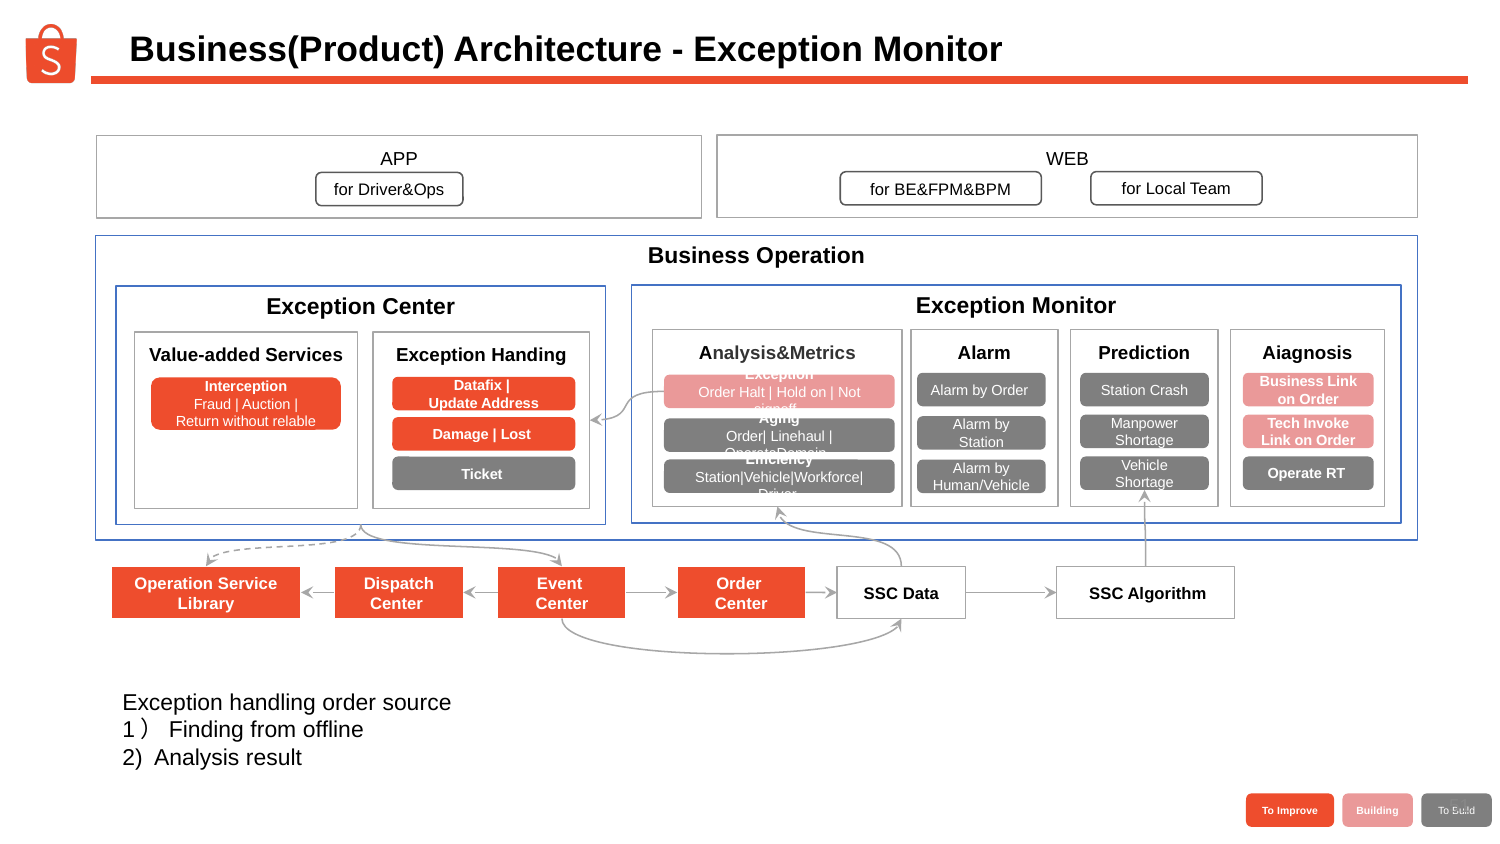

# Business(Product) Architecture - Exception Monitor
WEB
APP
for Local Team
for BE&FPM&BPM
for Driver&Ops
Business Operation
Exception Monitor
Exception Center
Analysis&Metrics
Alarm
Prediction
Aiagnosis
Value-added Services
Exception Handing
Alarm by Order
Station Crash
Business Link on Order
Exception
Order Halt | Hold on | Not signoff
Datafix |
Update Address
Interception
Fraud | Auction |
Return without relable
Manpower Shortage
Tech Invoke Link on Order
Alarm by Station
Damage | Lost
Aging
Order| Linehaul |OperateDomain
Vehicle
Shortage
Operate RT
Ticket
Efficiency
Station|Vehicle|Workforce|Driver
Alarm by Human/Vehicle
Operation Service Library
Dispatch Center
Order
Center
Event
Center
SSC Data
 SSC Algorithm
Exception handling order source
1）Finding from offline
2)  Analysis result
51
To Improve
Building
To Build